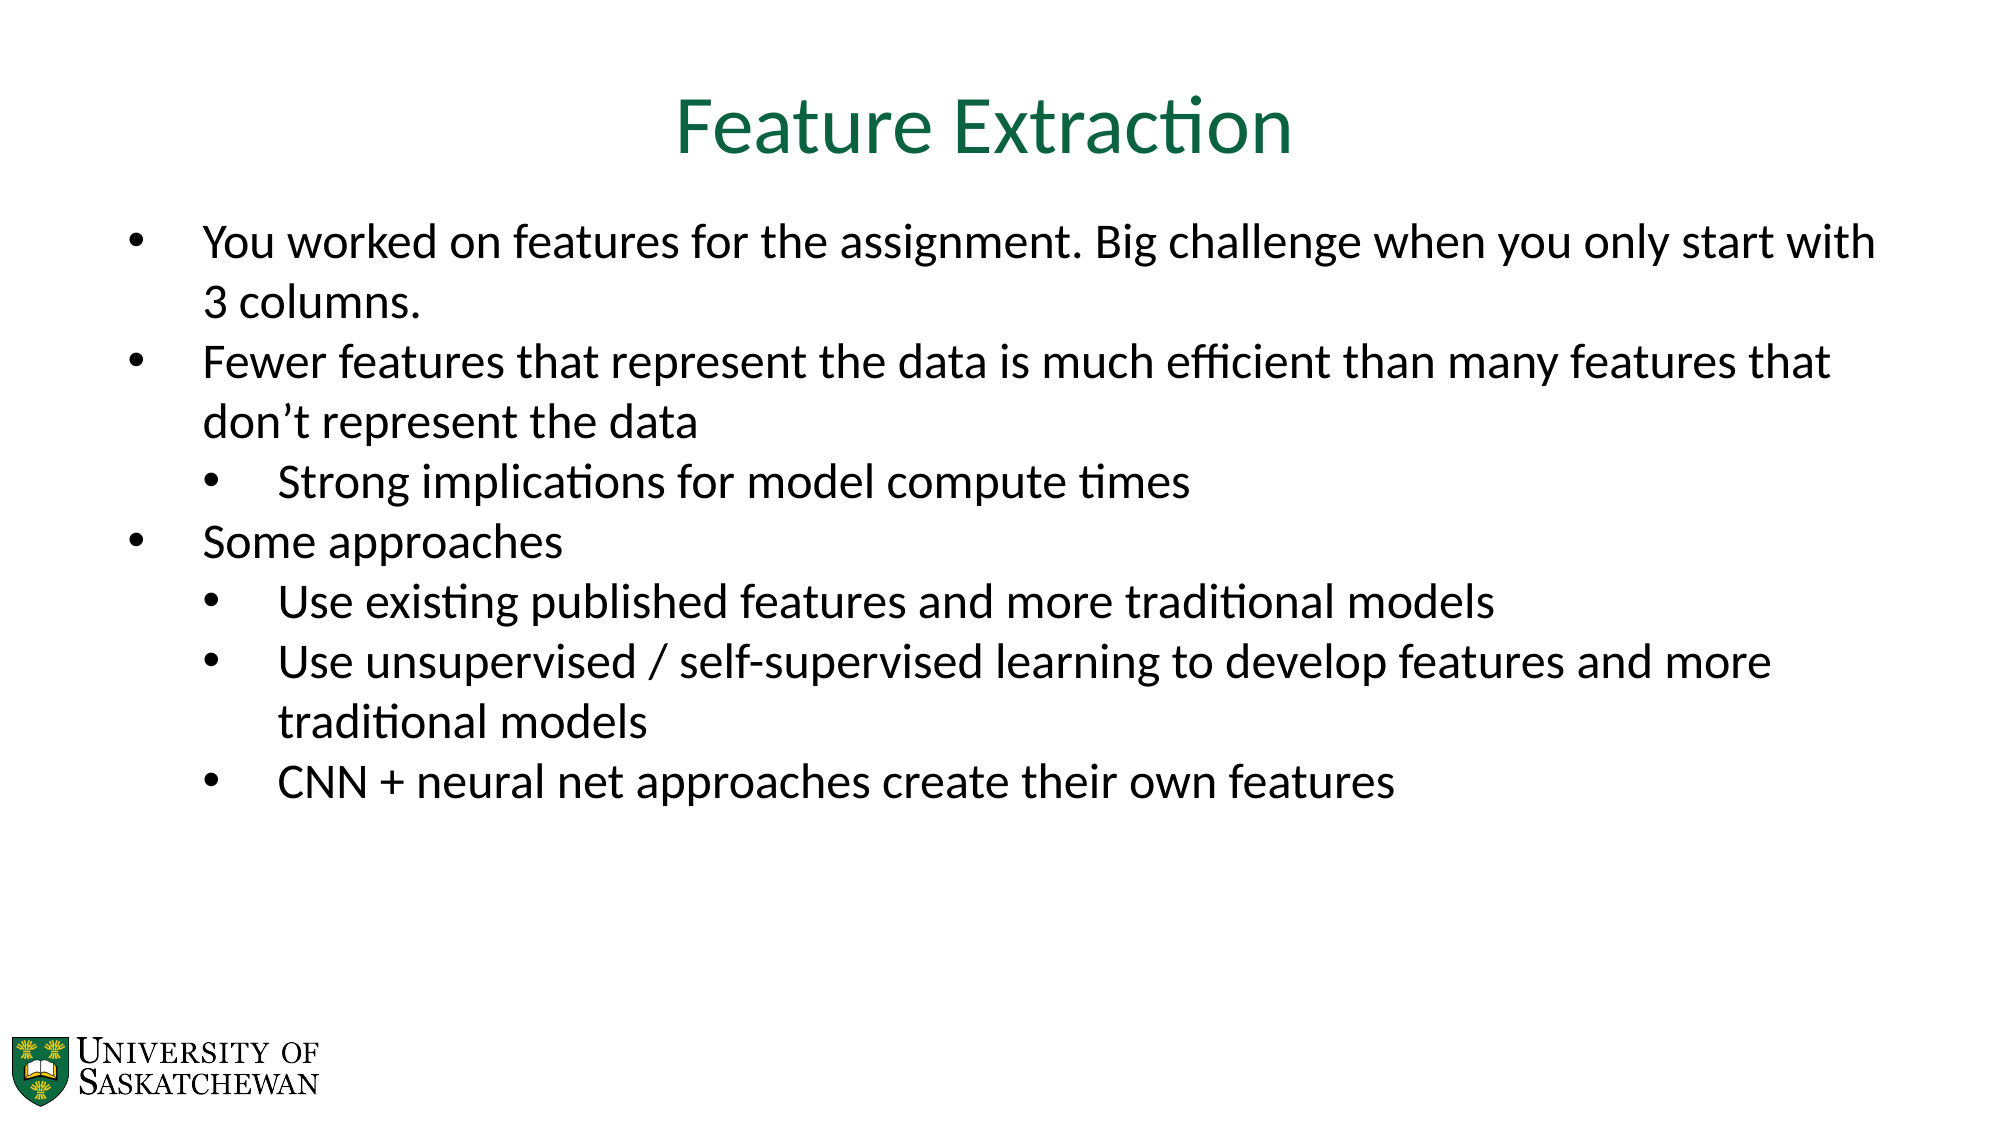

Feature Extraction
You worked on features for the assignment. Big challenge when you only start with 3 columns.
Fewer features that represent the data is much efficient than many features that don’t represent the data
Strong implications for model compute times
Some approaches
Use existing published features and more traditional models
Use unsupervised / self-supervised learning to develop features and more traditional models
CNN + neural net approaches create their own features